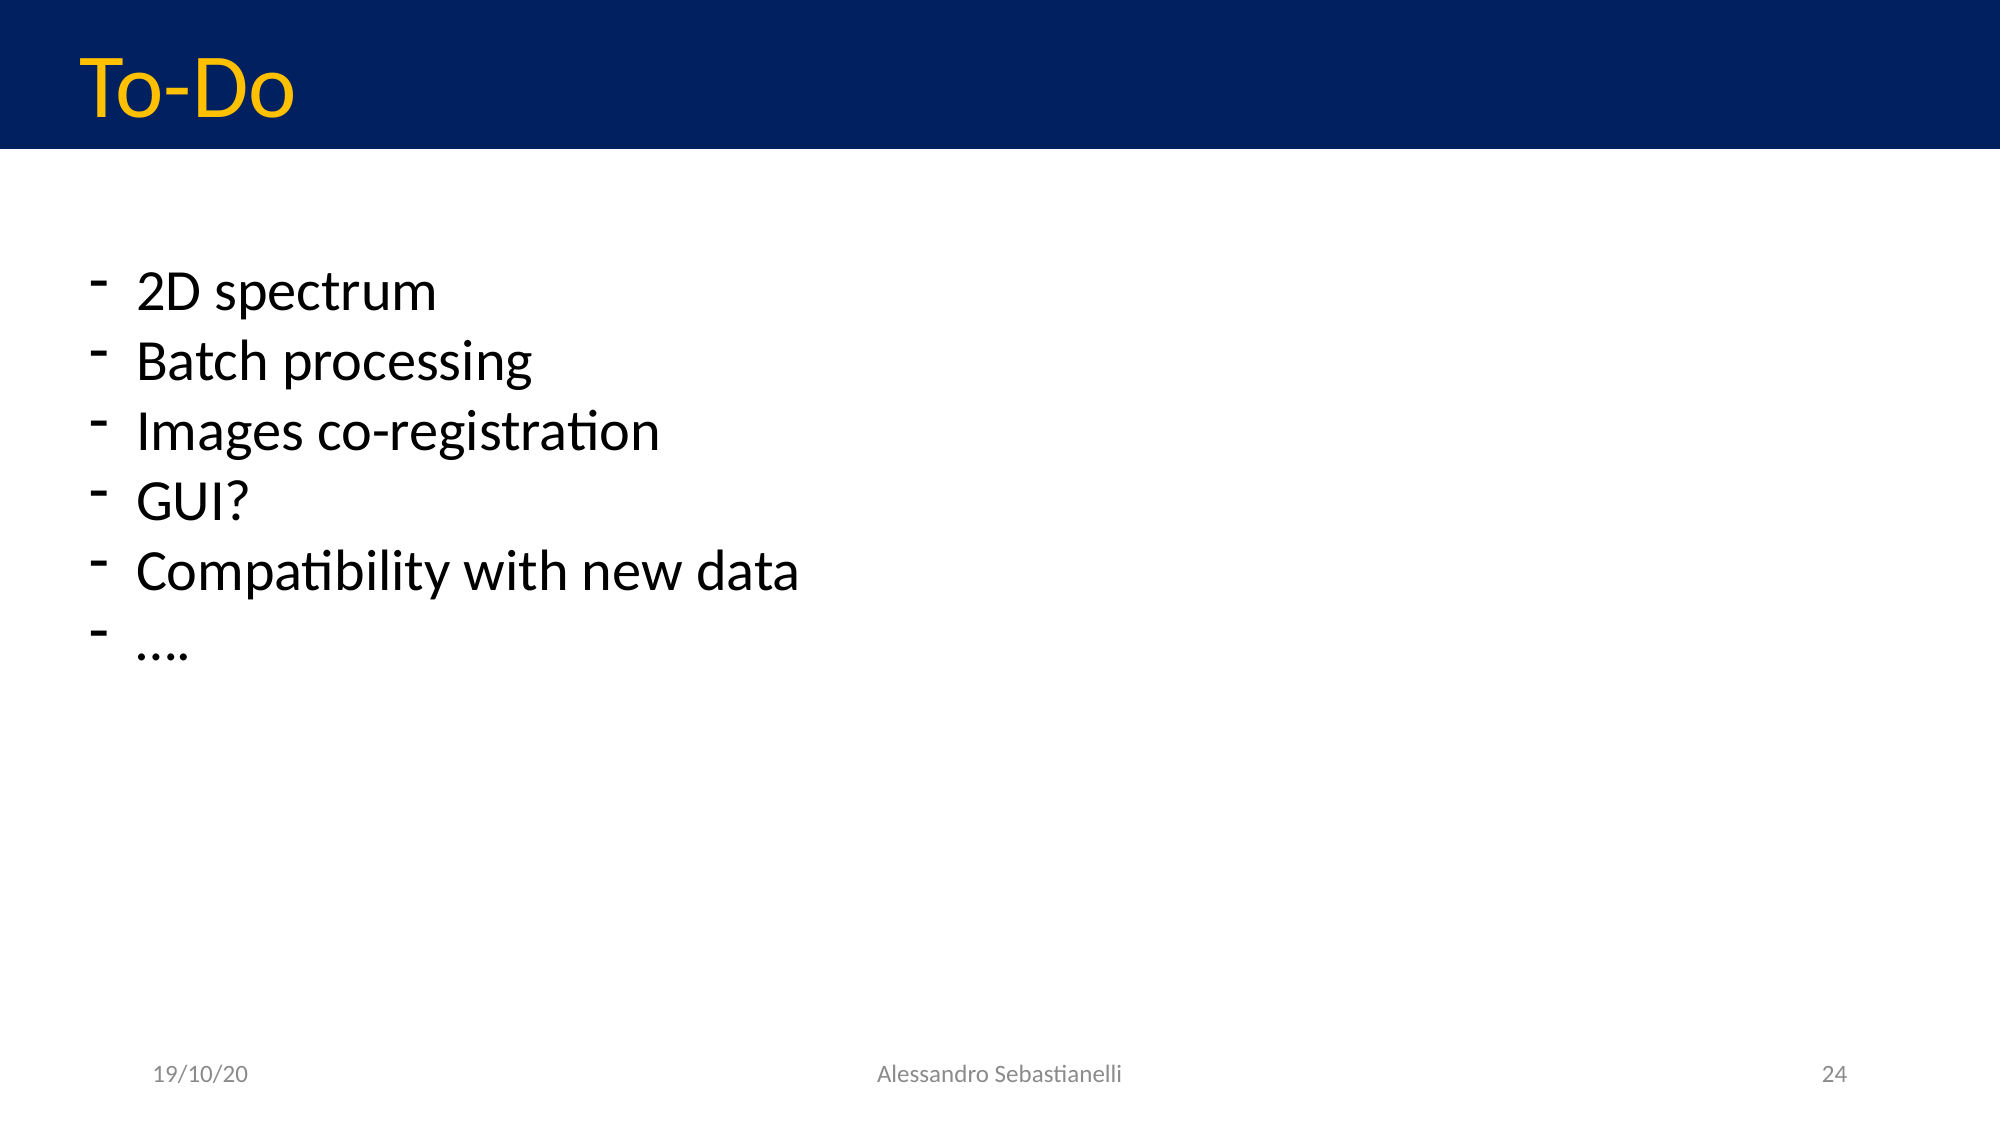

# To-Do
2D spectrum
Batch processing
Images co-registration
GUI?
Compatibility with new data
….

19/10/20
Alessandro Sebastianelli
24